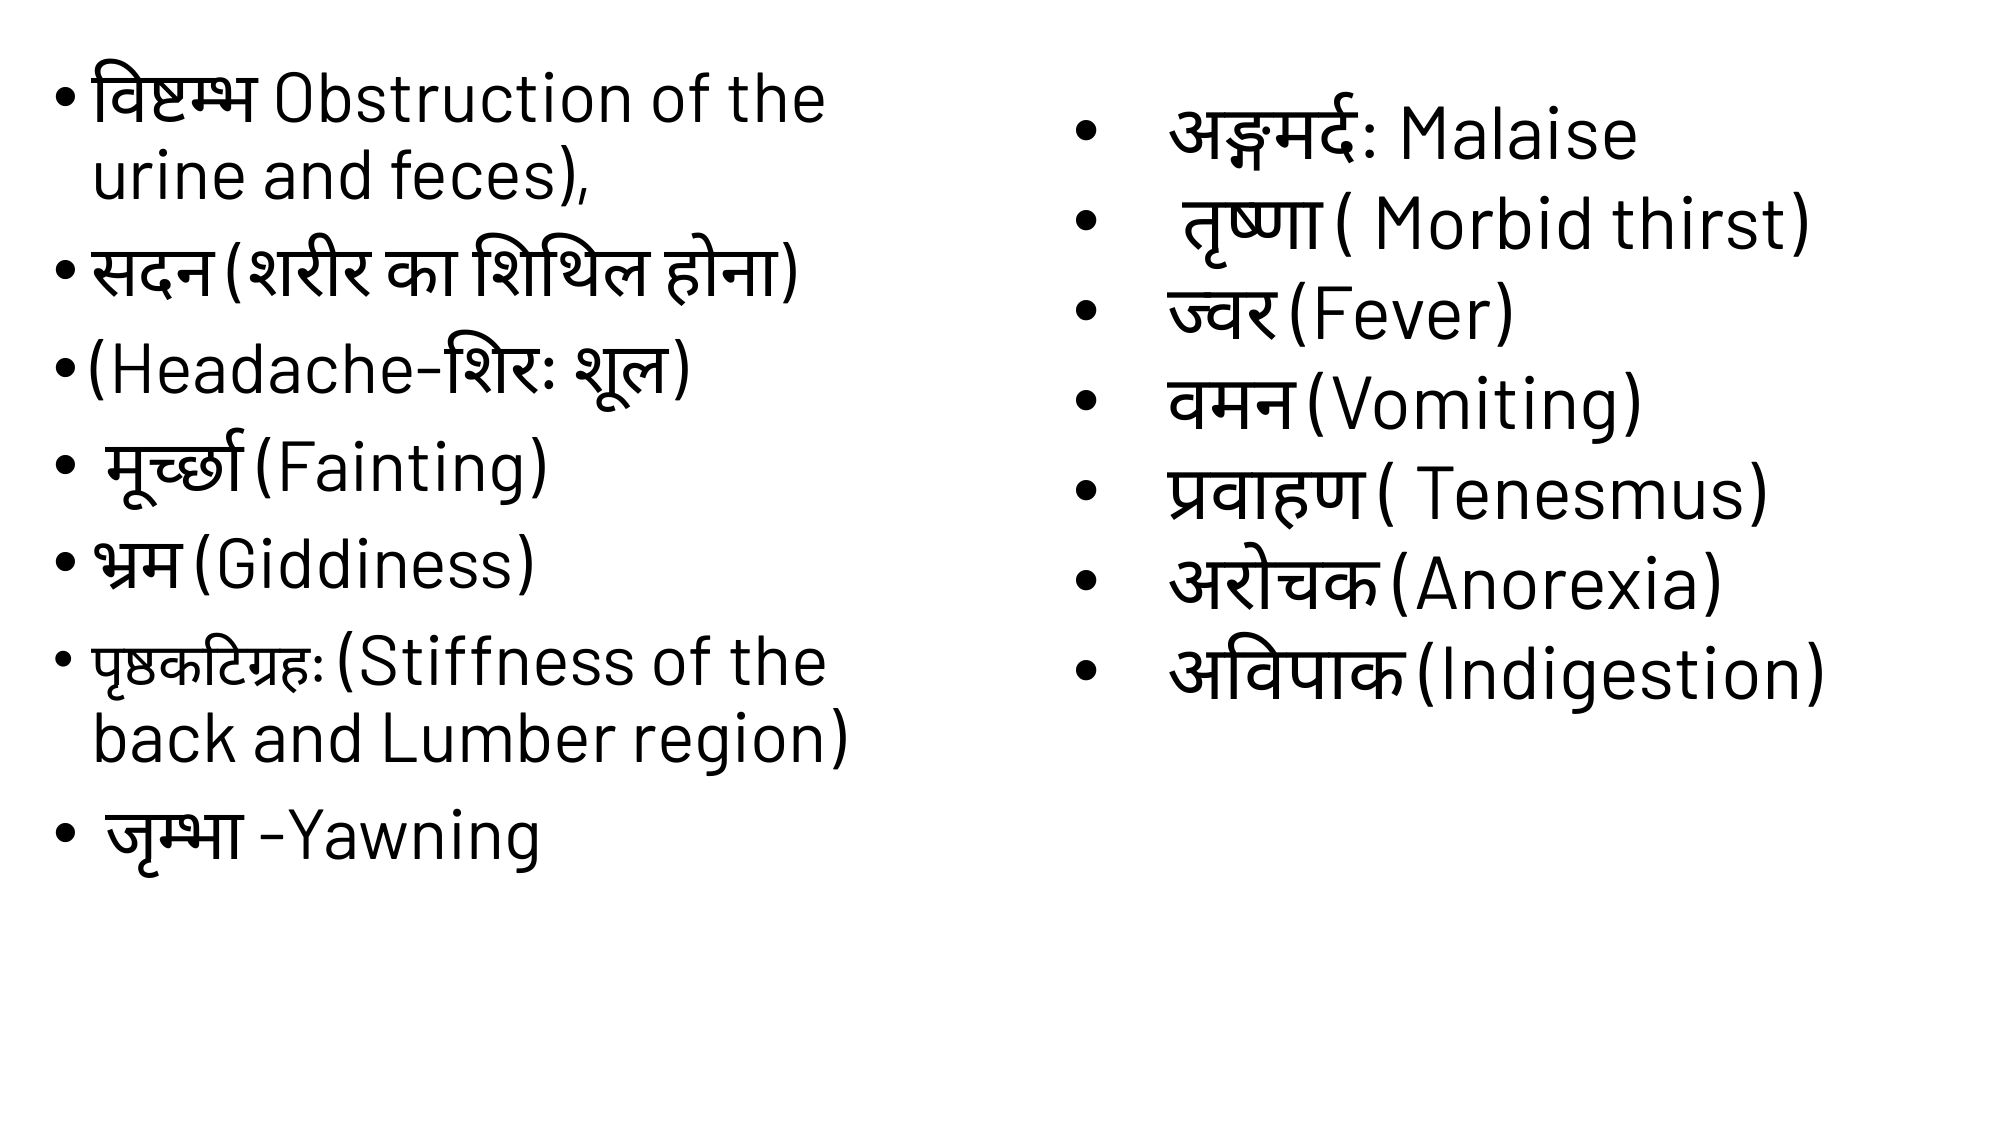

विष्टम्भ Obstruction of the urine and feces),
सदन (शरीर का शिथिल होना)
(Headache-शिरः शूल)
 मूर्च्छा (Fainting)
भ्रम (Giddiness)
पृष्ठकटिग्रहः (Stiffness of the back and Lumber region)
 जृम्भा -Yawning

अङ्गमर्द: Malaise
 तृष्णा ( Morbid thirst)
ज्वर (Fever)
वमन (Vomiting)
प्रवाहण ( Tenesmus)
अरोचक (Anorexia)
अविपाक (Indigestion)